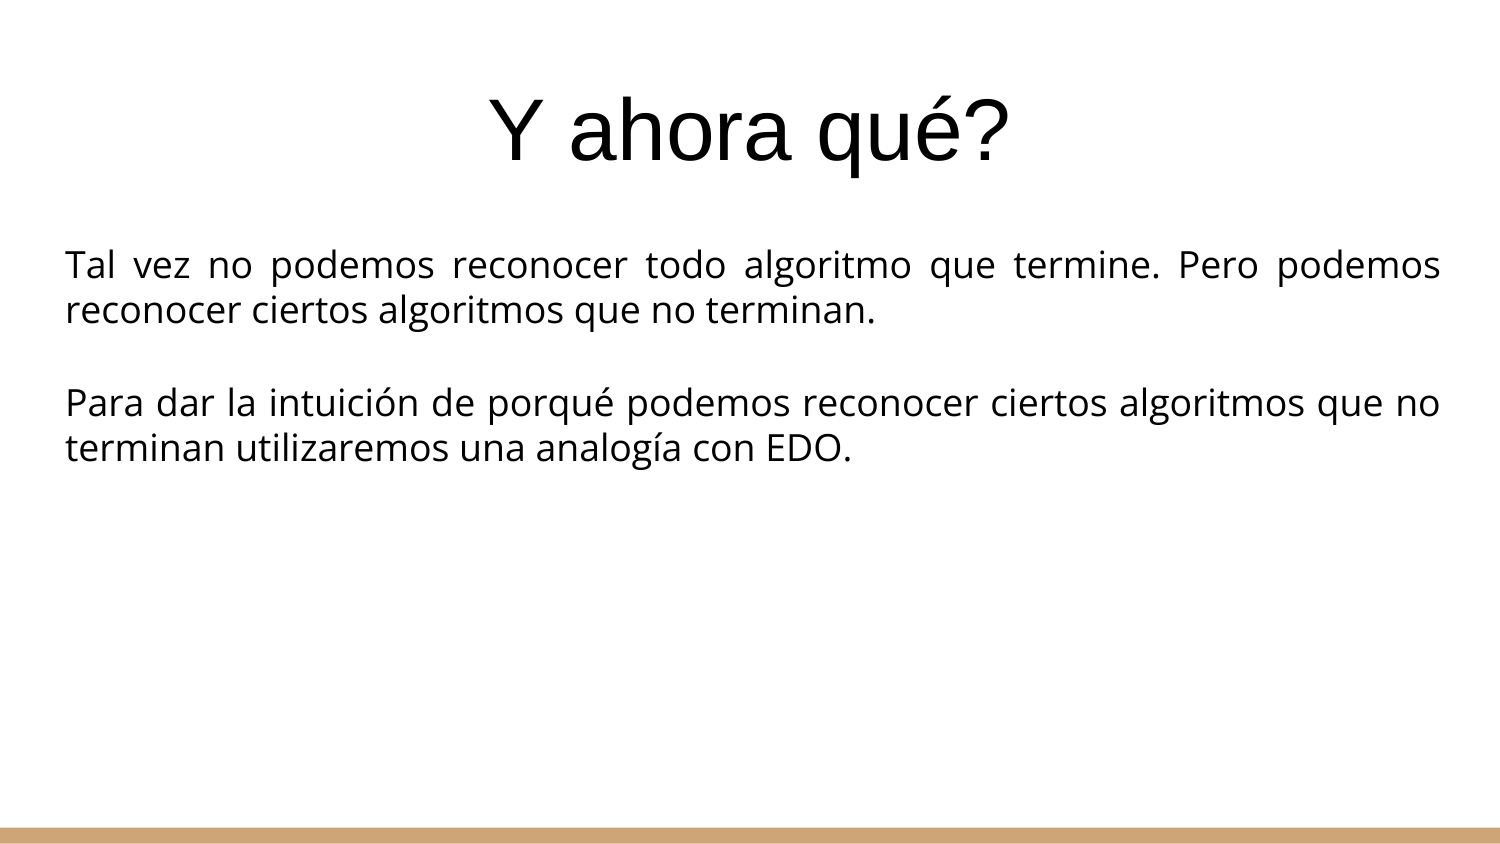

# Y ahora qué?
Tal vez no podemos reconocer todo algoritmo que termine. Pero podemos reconocer ciertos algoritmos que no terminan.
Para dar la intuición de porqué podemos reconocer ciertos algoritmos que no terminan utilizaremos una analogía con EDO.